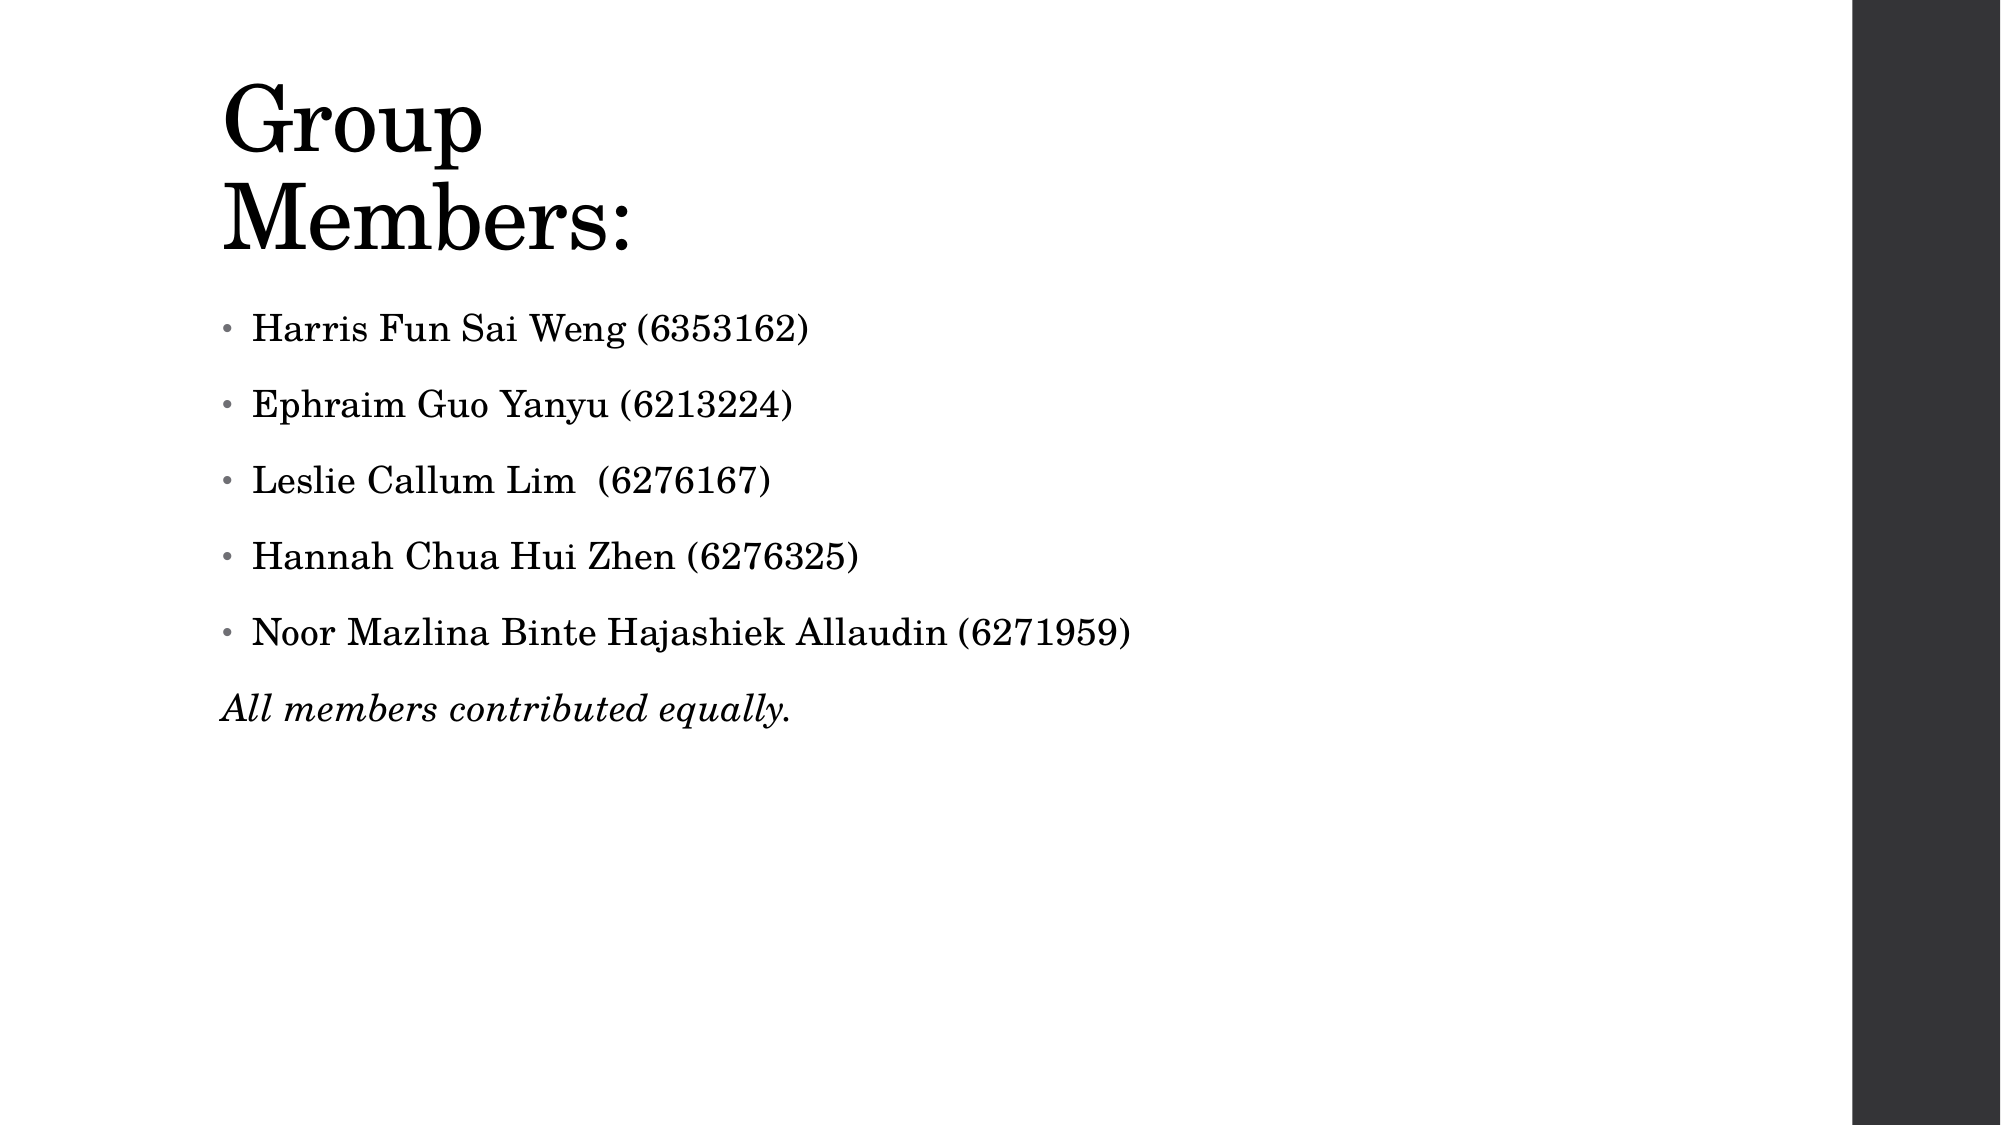

# Group Members:
Harris Fun Sai Weng (6353162)
Ephraim Guo Yanyu (6213224)
Leslie Callum Lim  (6276167)
Hannah Chua Hui Zhen (6276325)
Noor Mazlina Binte Hajashiek Allaudin (6271959)
All members contributed equally.